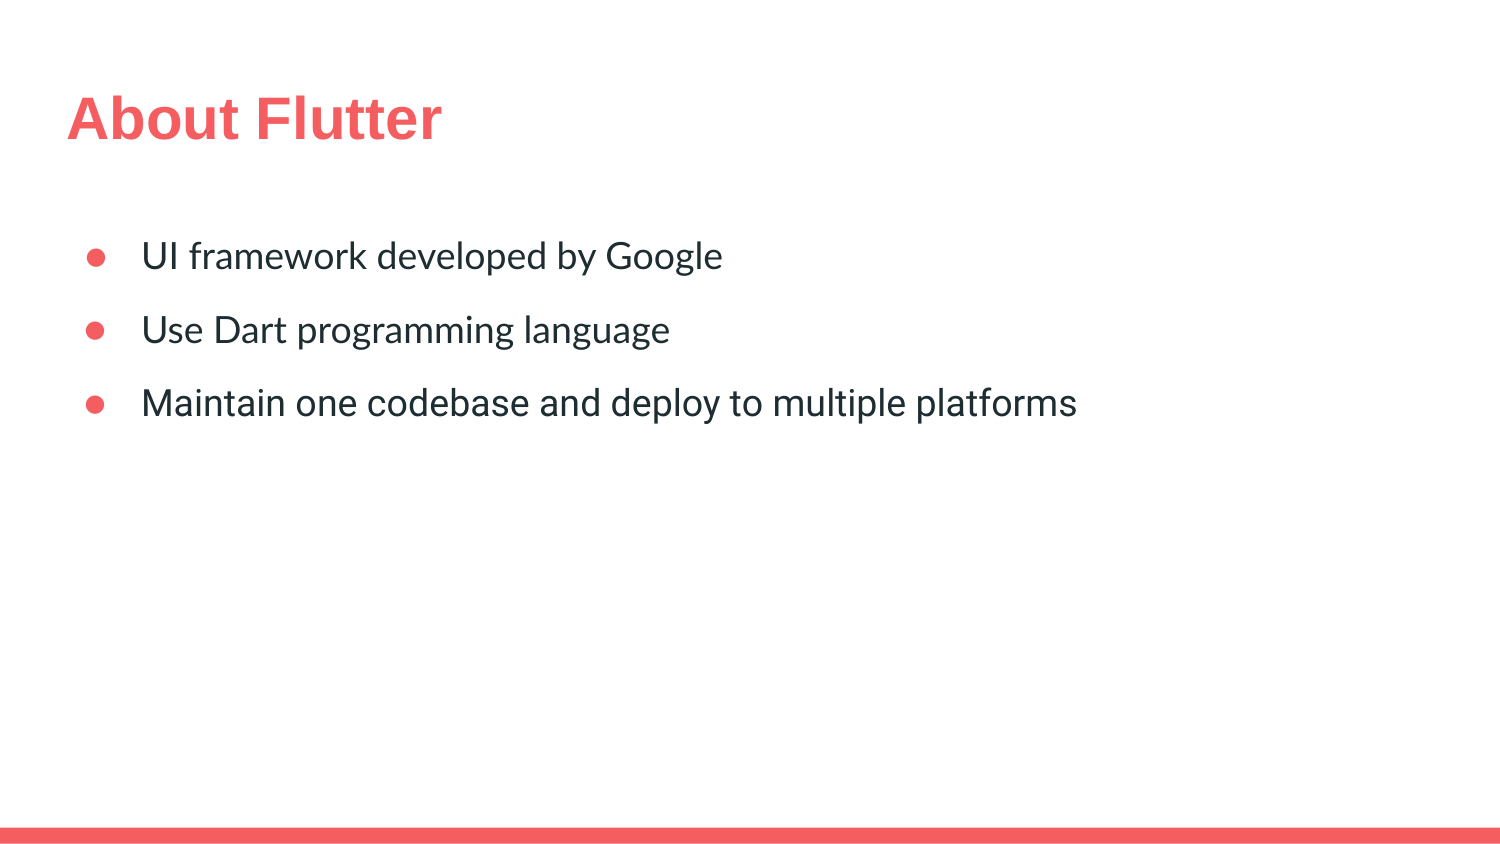

# About Flutter
UI framework developed by Google
Use Dart programming language
Maintain one codebase and deploy to multiple platforms